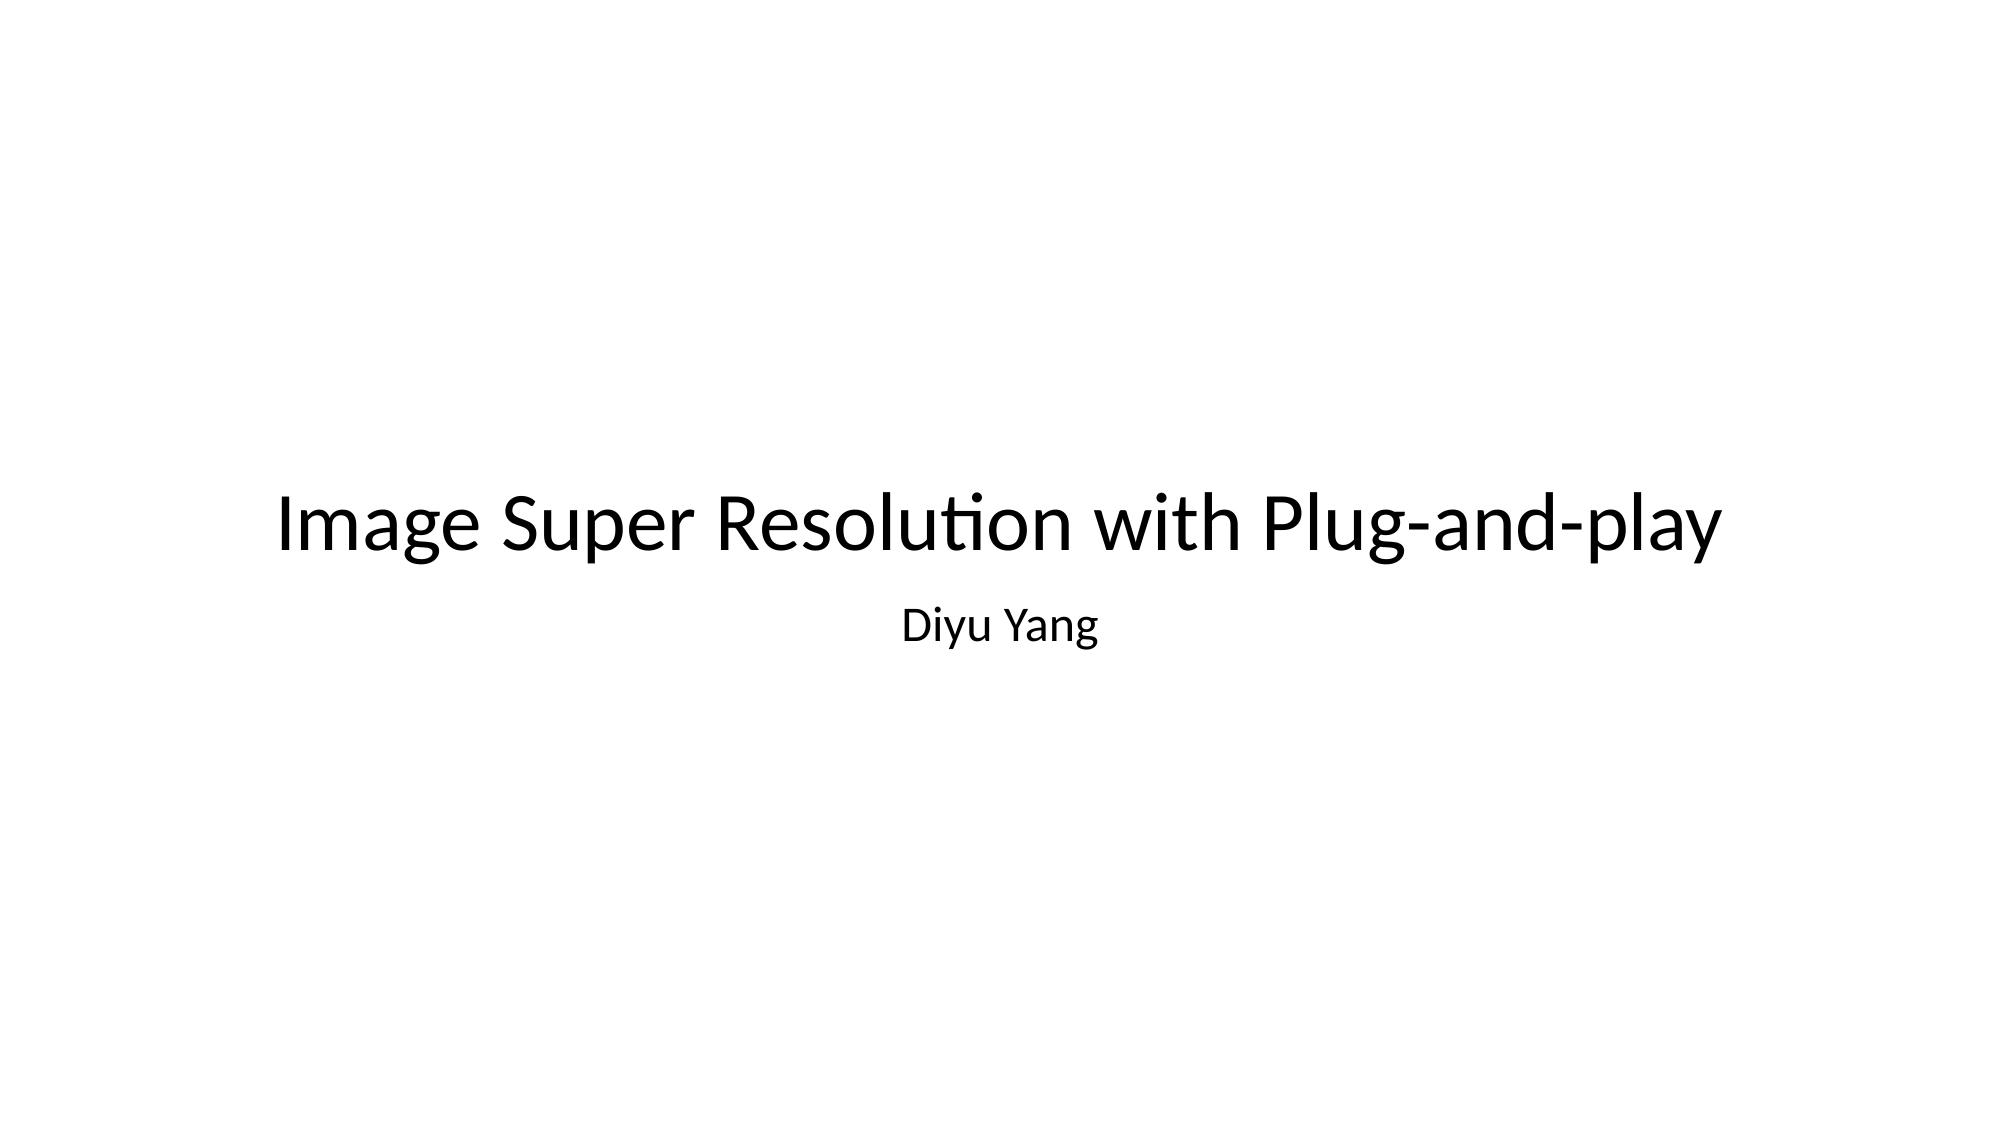

# Image Super Resolution with Plug-and-play
Diyu Yang